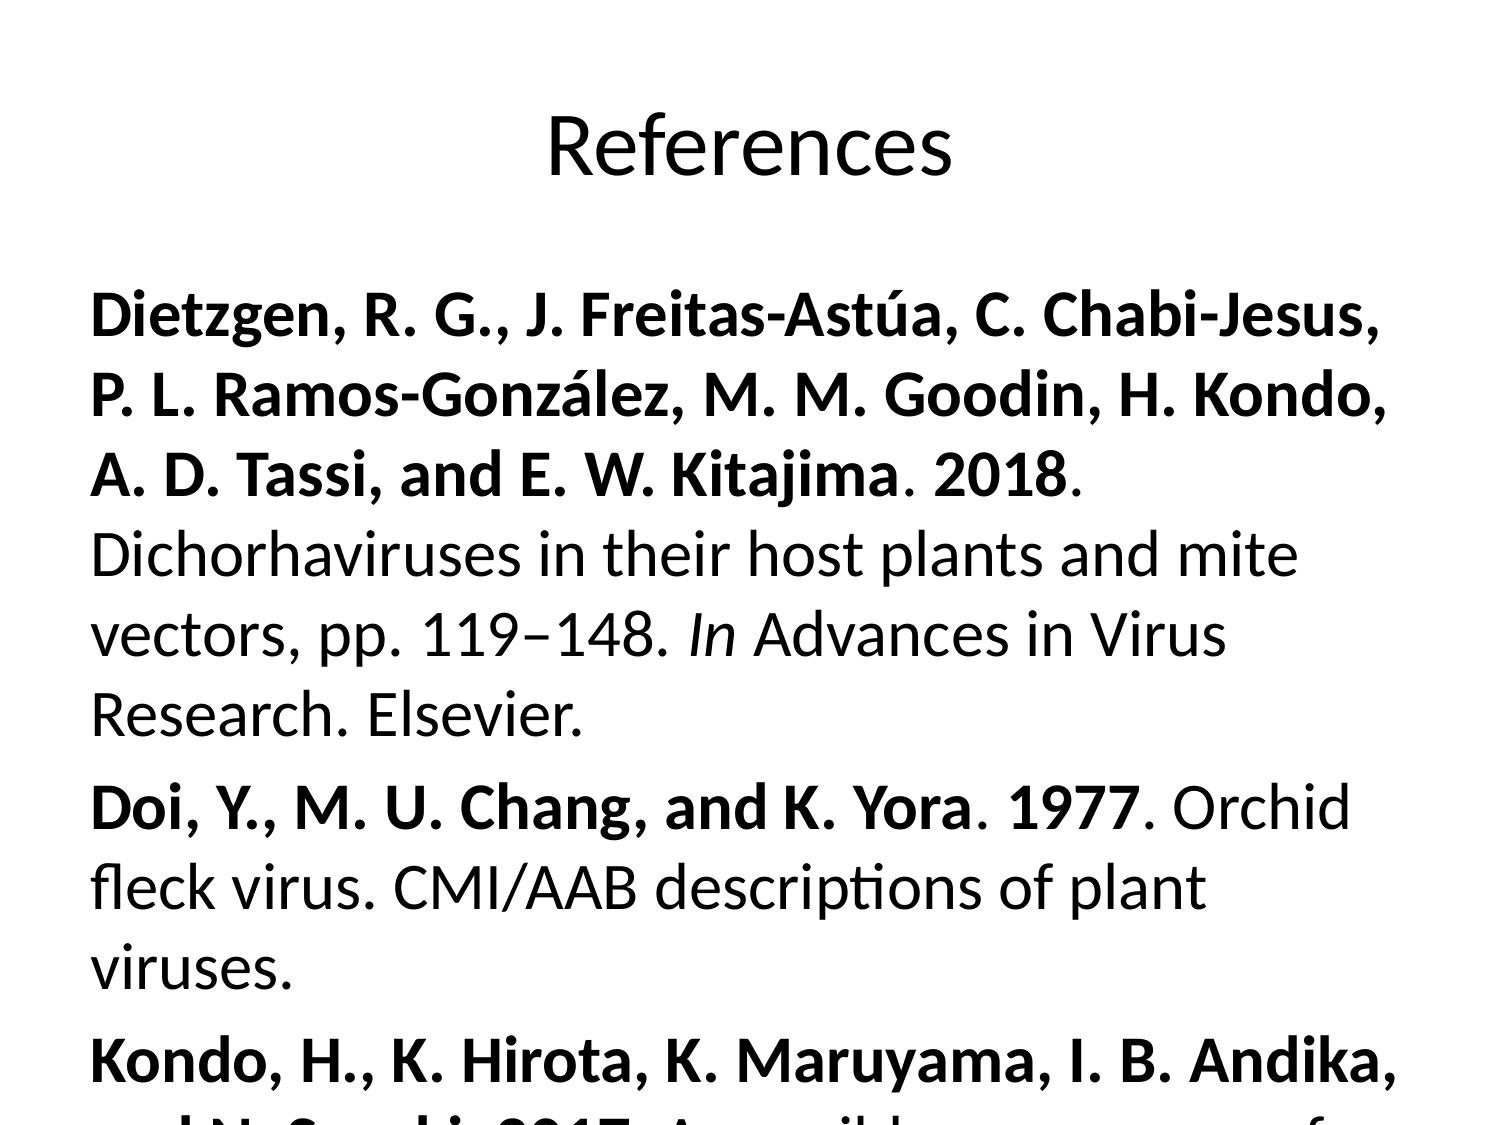

# References
Dietzgen, R. G., J. Freitas-Astúa, C. Chabi-Jesus, P. L. Ramos-González, M. M. Goodin, H. Kondo, A. D. Tassi, and E. W. Kitajima. 2018. Dichorhaviruses in their host plants and mite vectors, pp. 119–148. In Advances in Virus Research. Elsevier.
Doi, Y., M. U. Chang, and K. Yora. 1977. Orchid fleck virus. CMI/AAB descriptions of plant viruses.
Kondo, H., K. Hirota, K. Maruyama, I. B. Andika, and N. Suzuki. 2017. A possible occurrence of genome reassortment among bipartite rhabdoviruses. Virology. 508: 18–25.
Kondo, H., T. Maeda, Y. Shirako, and T. Tamada. 2006. Orchid fleck virus is a rhabdovirus with an unusual bipartite genome. Journal of General Virology. 87: 2413–2421.
Roy, A., A. L. Stone, G. Otero-Colina, G. Wei, R. H. Brlansky, R. Ochoa, G. Bauchan, W. L. Schneider, M. K. Nakhla, and J. S. Hartung. 2020. Reassortment of genome segments creates stable lineages among strains of orchid fleck virus infecting citrus in Mexico. Phytopathology. 110: 106–120.